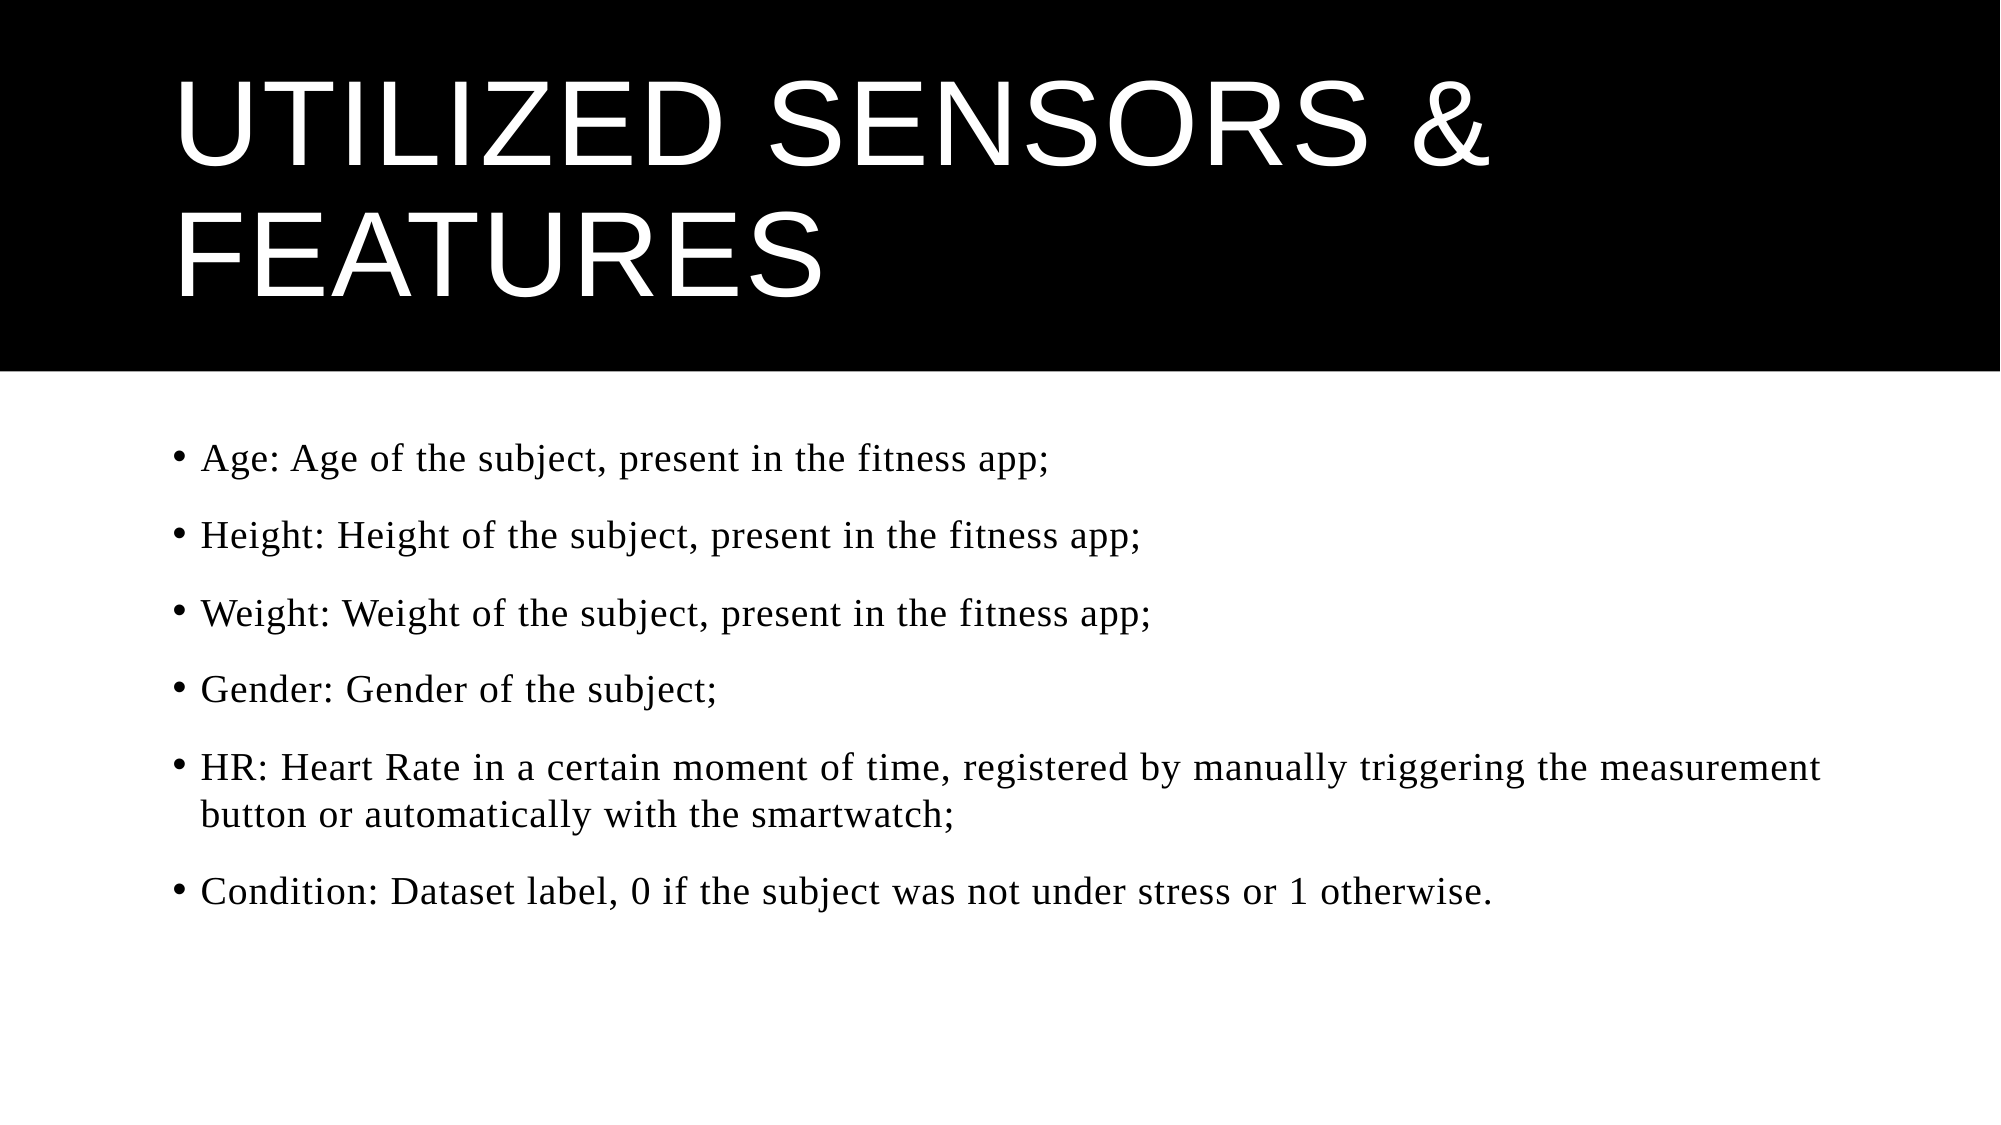

# Utilized Sensors & Features
Age: Age of the subject, present in the fitness app;
Height: Height of the subject, present in the fitness app;
Weight: Weight of the subject, present in the fitness app;
Gender: Gender of the subject;
HR: Heart Rate in a certain moment of time, registered by manually triggering the measurement button or automatically with the smartwatch;
Condition: Dataset label, 0 if the subject was not under stress or 1 otherwise.